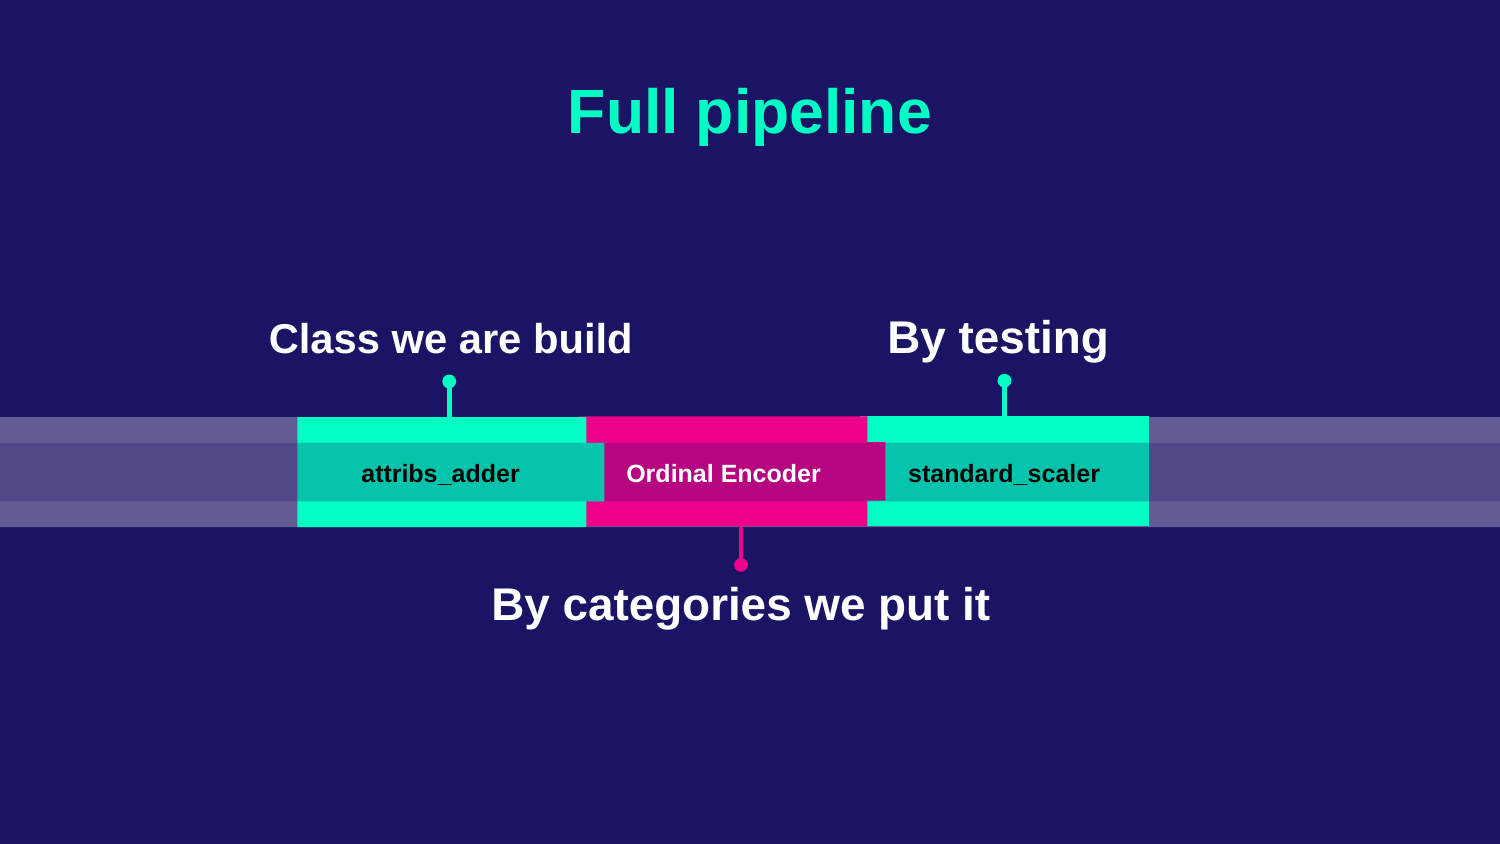

# Full pipeline
By testing
Class we are build

Ordinal Encoder
standard_scaler

attribs_adder
By categories we put it